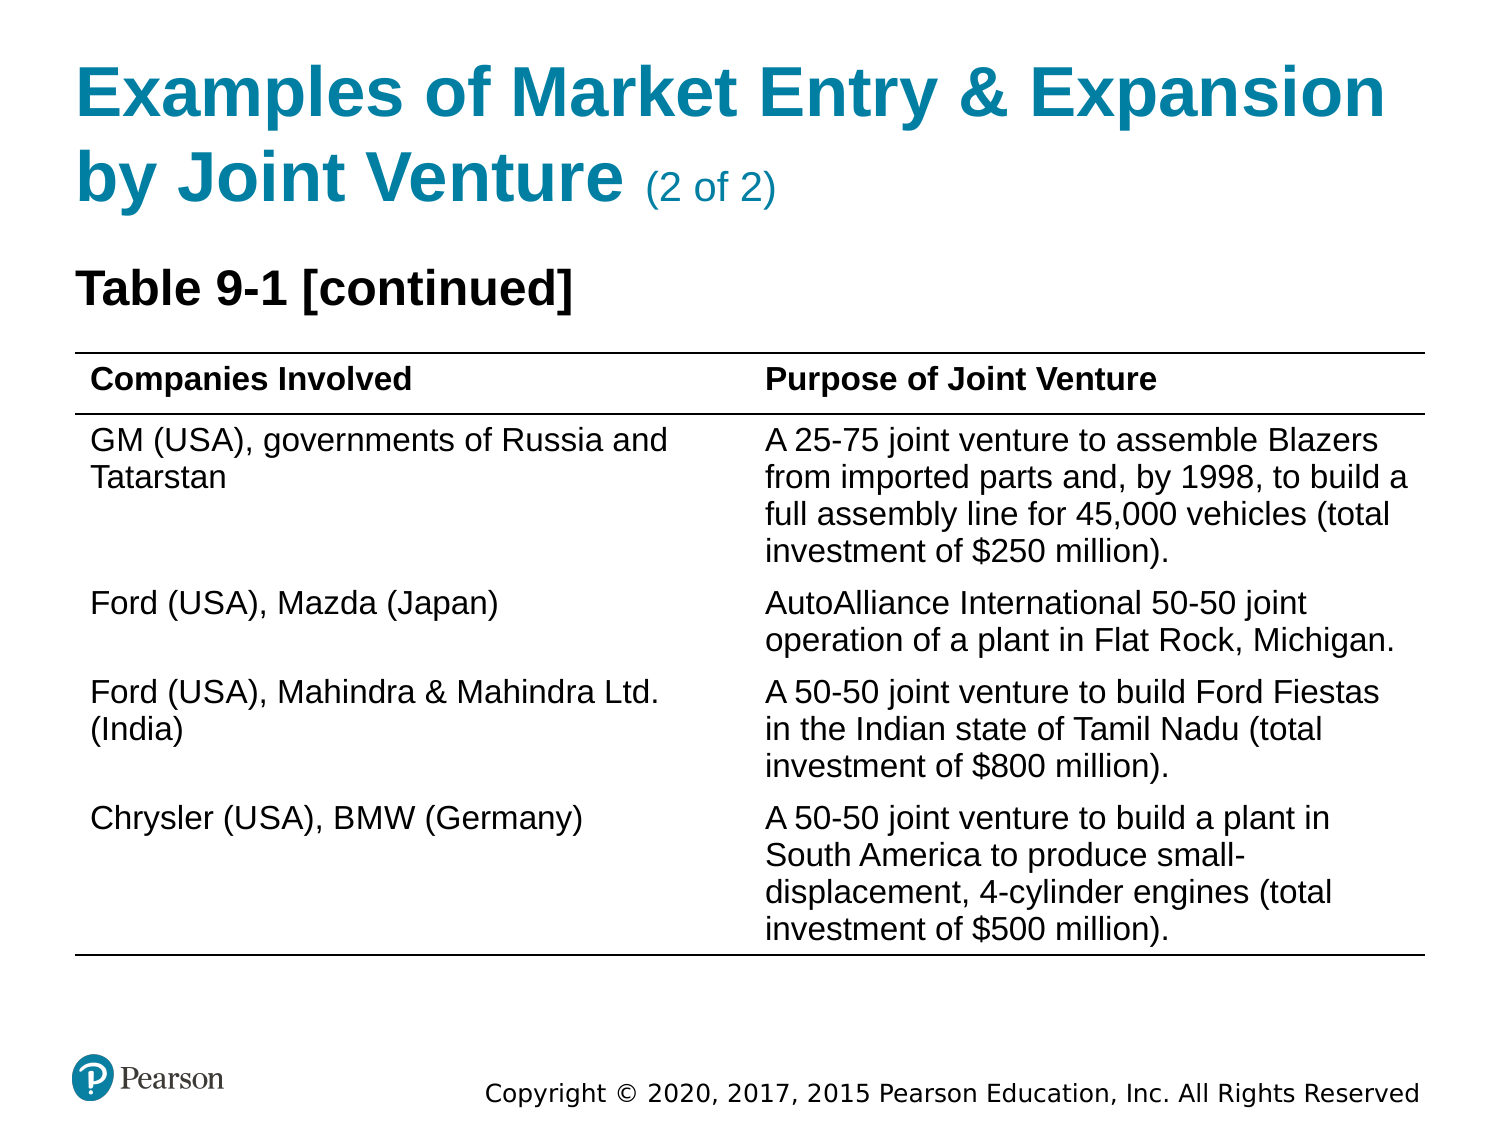

# Examples of Market Entry & Expansion by Joint Venture (2 of 2)
Table 9-1 [continued]
| Companies Involved | Purpose of Joint Venture |
| --- | --- |
| G M (U S A), governments of Russia and Tatarstan | A 25-75 joint venture to assemble Blazers from imported parts and, by 1998, to build a full assembly line for 45,000 vehicles (total investment of $250 million). |
| Ford (U S A), Mazda (Japan) | AutoAlliance International 50-50 joint operation of a plant in Flat Rock, Michigan. |
| Ford (U S A), Mahindra & Mahindra Ltd. (India) | A 50-50 joint venture to build Ford Fiestas in the Indian state of Tamil Nadu (total investment of $800 million). |
| Chrysler (U S A), B M W (Germany) | A 50-50 joint venture to build a plant in South America to produce small-displacement, 4-cylinder engines (total investment of $500 million). |